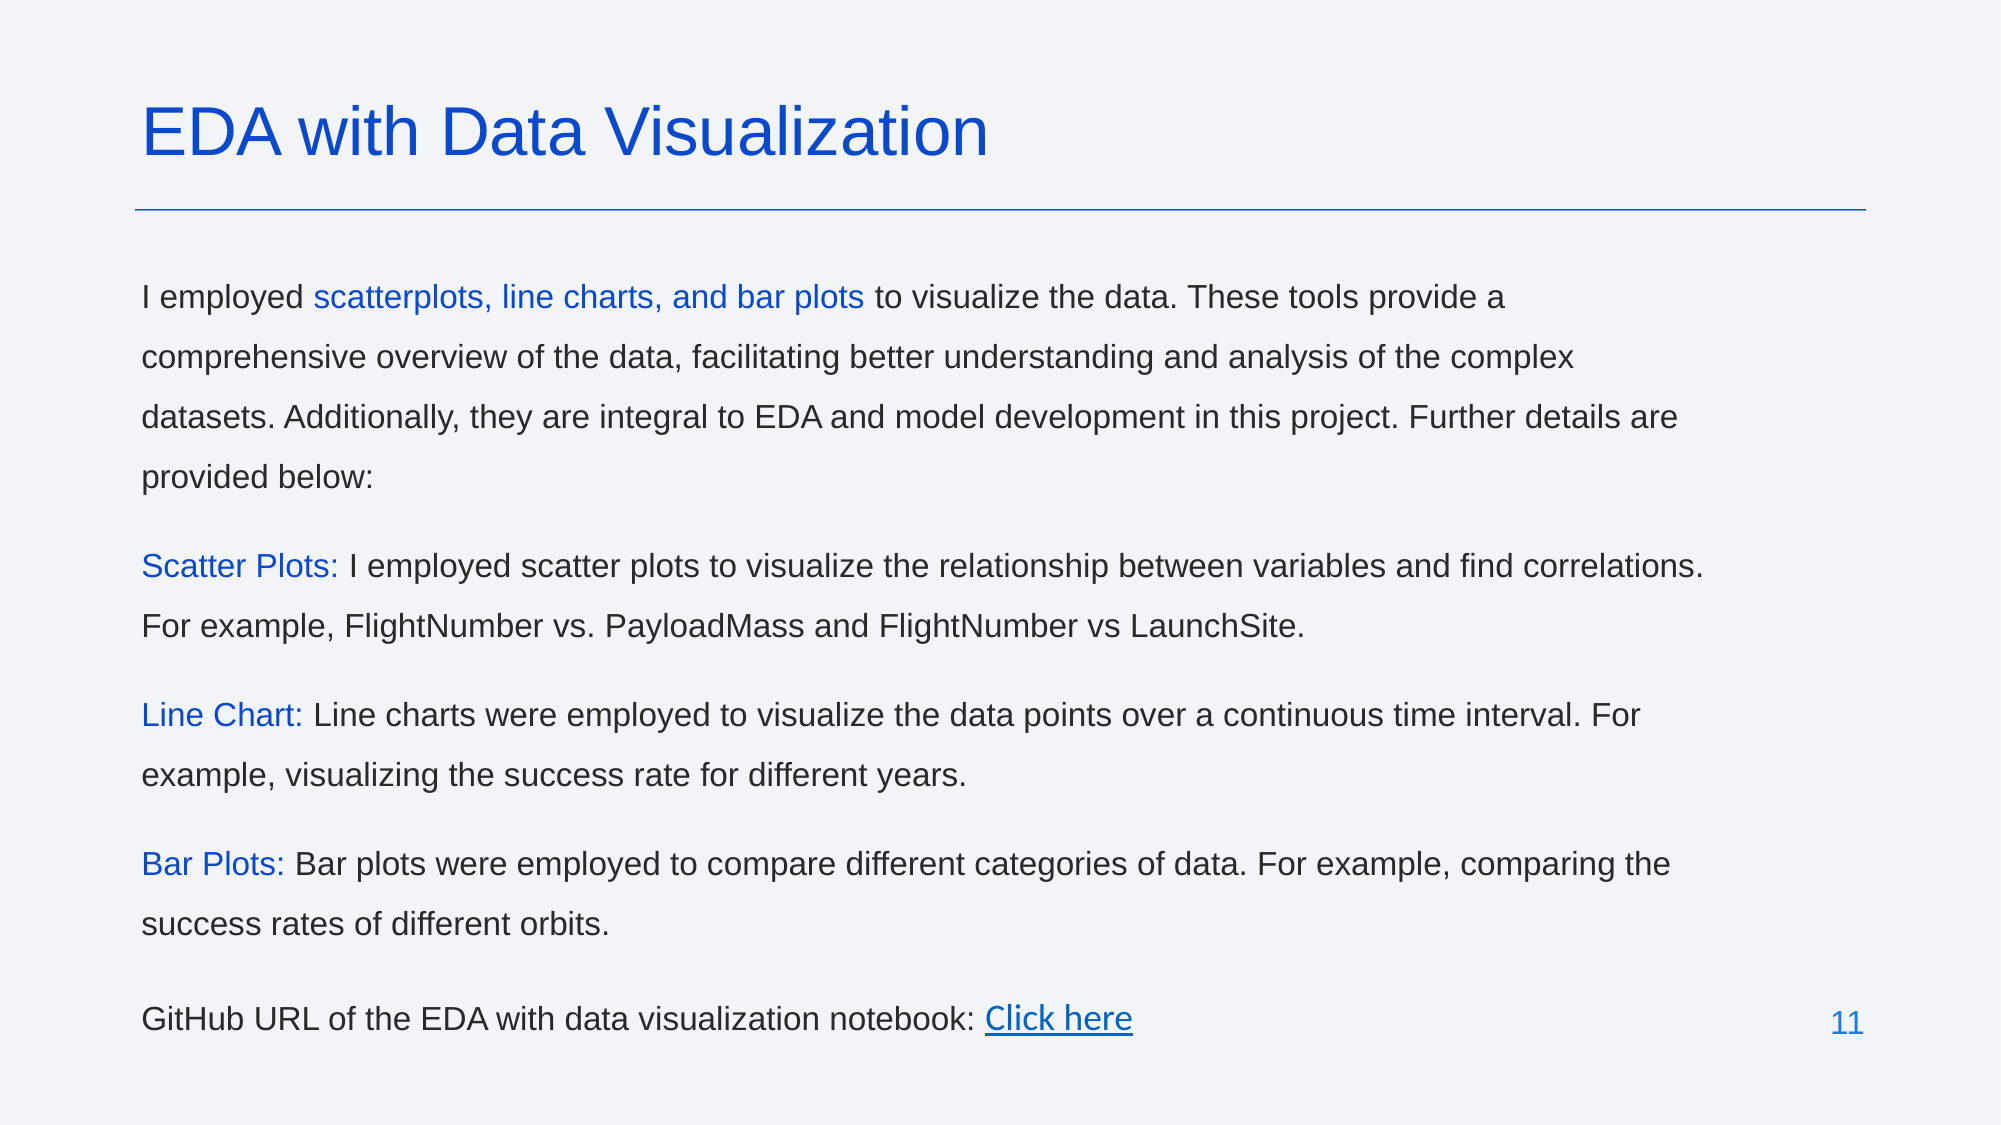

EDA with Data Visualization
I employed scatterplots, line charts, and bar plots to visualize the data. These tools provide a comprehensive overview of the data, facilitating better understanding and analysis of the complex datasets. Additionally, they are integral to EDA and model development in this project. Further details are provided below:
Scatter Plots: I employed scatter plots to visualize the relationship between variables and find correlations. For example, FlightNumber vs. PayloadMass and FlightNumber vs LaunchSite.
Line Chart: Line charts were employed to visualize the data points over a continuous time interval. For example, visualizing the success rate for different years.
Bar Plots: Bar plots were employed to compare different categories of data. For example, comparing the success rates of different orbits.
GitHub URL of the EDA with data visualization notebook: Click here
11